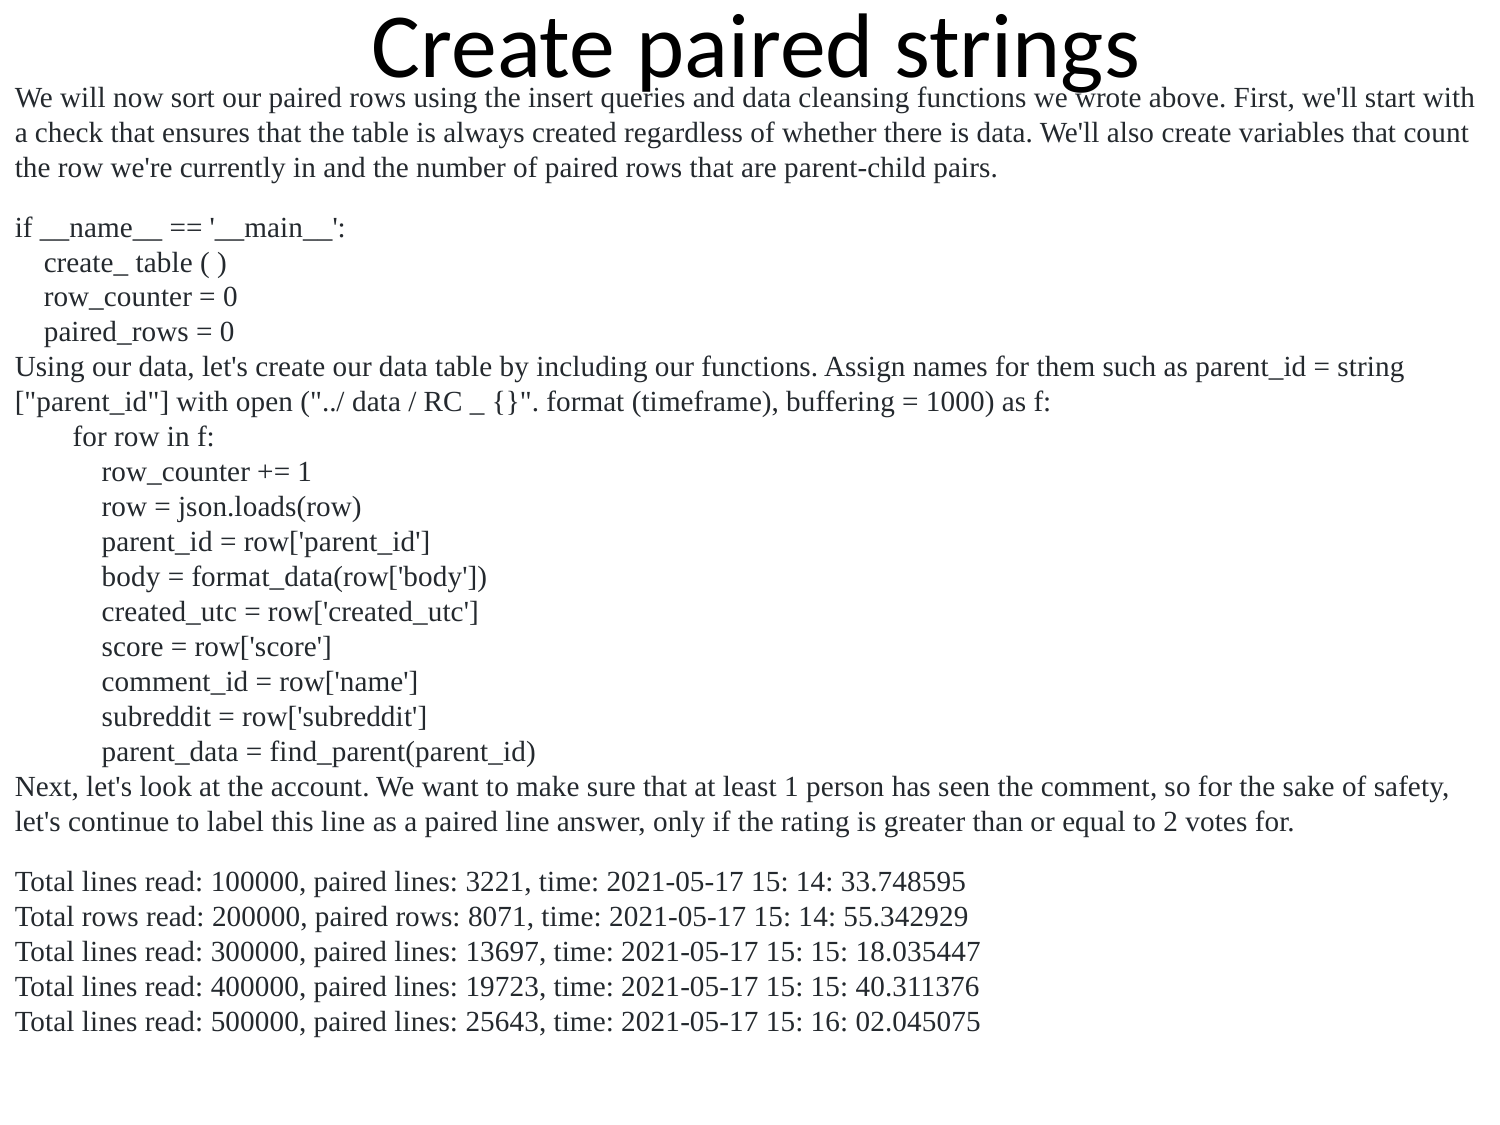

# Create paired strings
We will now sort our paired rows using the insert queries and data cleansing functions we wrote above. First, we'll start with a check that ensures that the table is always created regardless of whether there is data. We'll also create variables that count the row we're currently in and the number of paired rows that are parent-child pairs.
if __name__ == '__main__':
    create_ table ( )
    row_counter = 0
    paired_rows = 0
Using our data, let's create our data table by including our functions. Assign names for them such as parent_id = string ["parent_id"] with open ("../ data / RC _ {}". format (timeframe), buffering = 1000) as f:
        for row in f:
            row_counter += 1
            row = json.loads(row)
            parent_id = row['parent_id']
            body = format_data(row['body'])
            created_utc = row['created_utc']
            score = row['score']
            comment_id = row['name']
            subreddit = row['subreddit']
            parent_data = find_parent(parent_id)
Next, let's look at the account. We want to make sure that at least 1 person has seen the comment, so for the sake of safety, let's continue to label this line as a paired line answer, only if the rating is greater than or equal to 2 votes for.
Total lines read: 100000, paired lines: 3221, time: 2021-05-17 15: 14: 33.748595
Total rows read: 200000, paired rows: 8071, time: 2021-05-17 15: 14: 55.342929
Total lines read: 300000, paired lines: 13697, time: 2021-05-17 15: 15: 18.035447
Total lines read: 400000, paired lines: 19723, time: 2021-05-17 15: 15: 40.311376
Total lines read: 500000, paired lines: 25643, time: 2021-05-17 15: 16: 02.045075